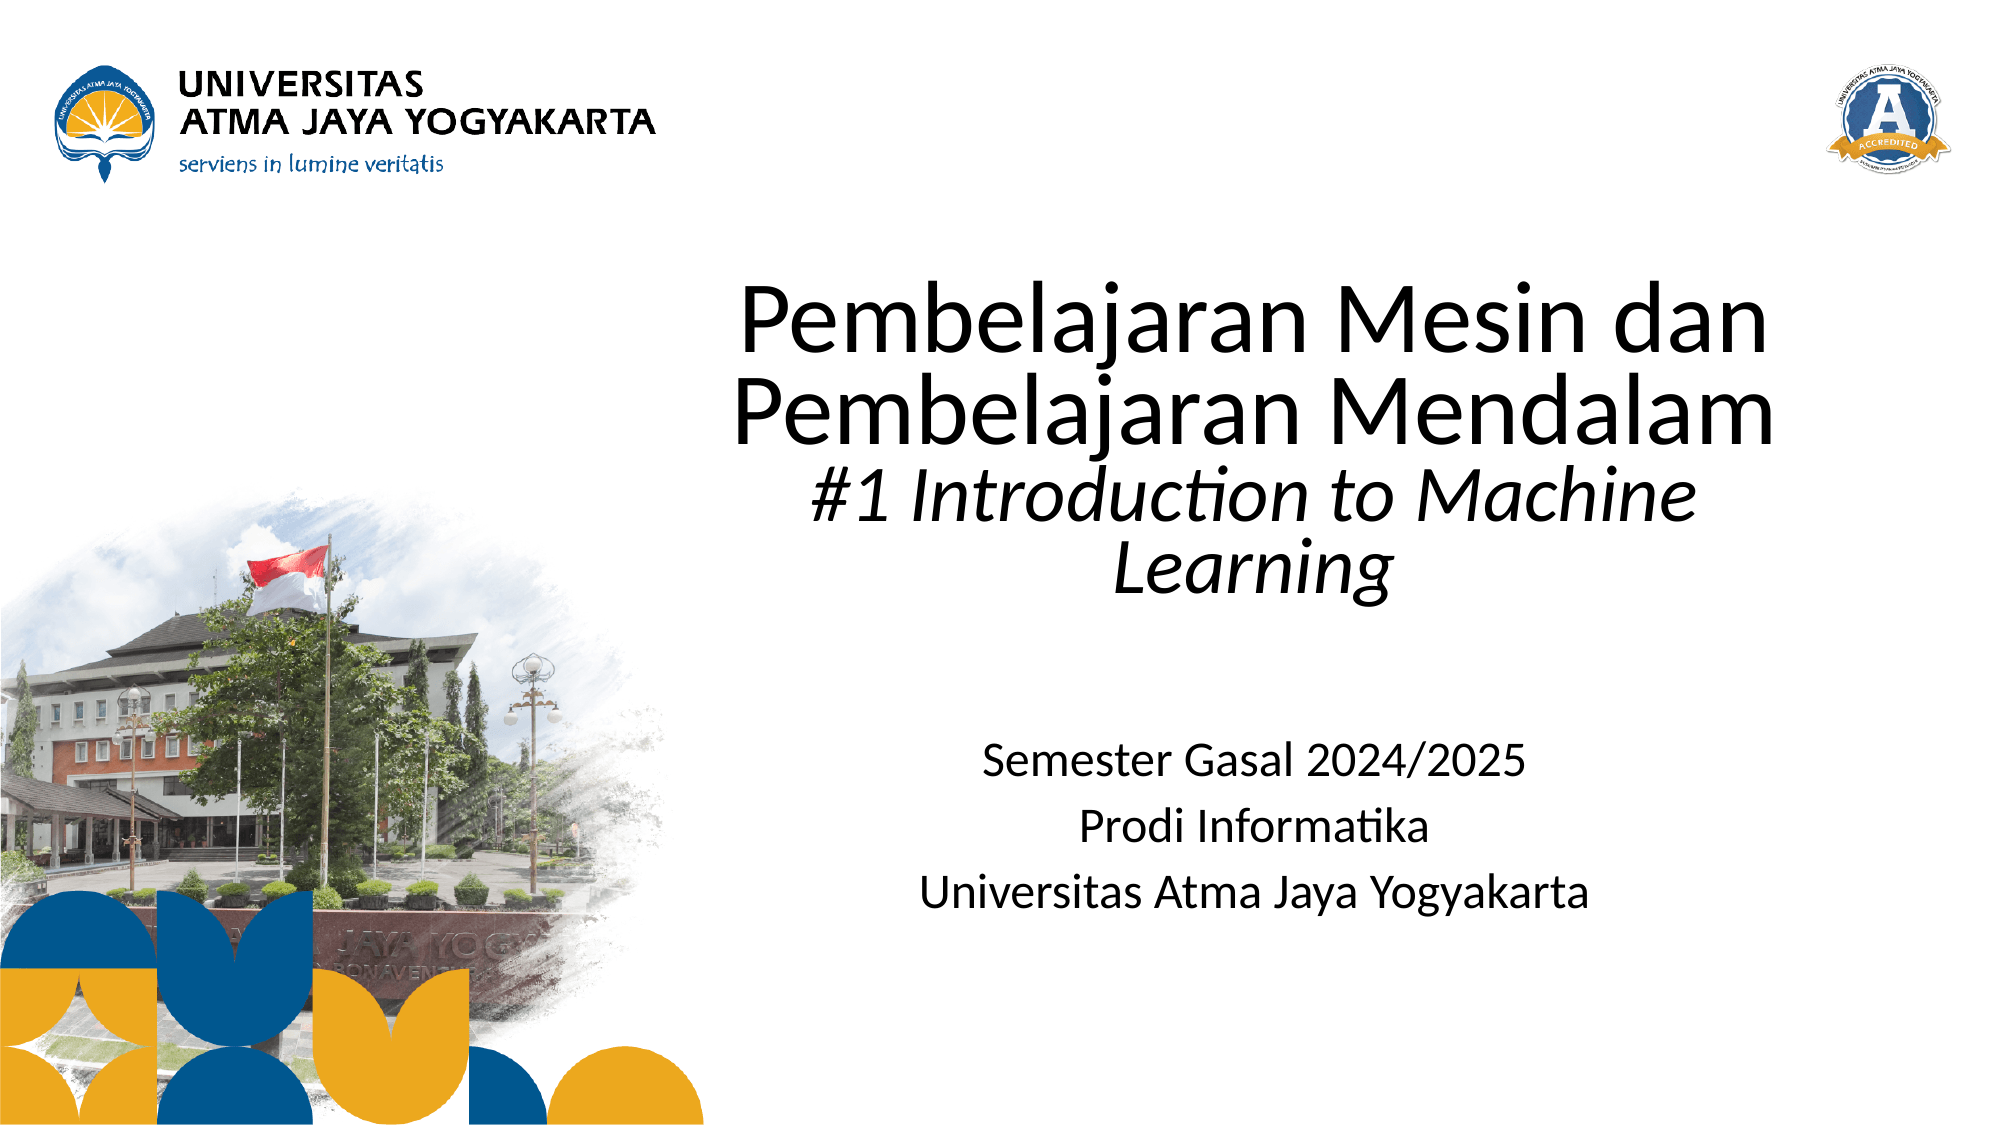

# Pembelajaran Mesin dan Pembelajaran Mendalam #1 Introduction to Machine Learning
Semester Gasal 2024/2025
Prodi Informatika
Universitas Atma Jaya Yogyakarta